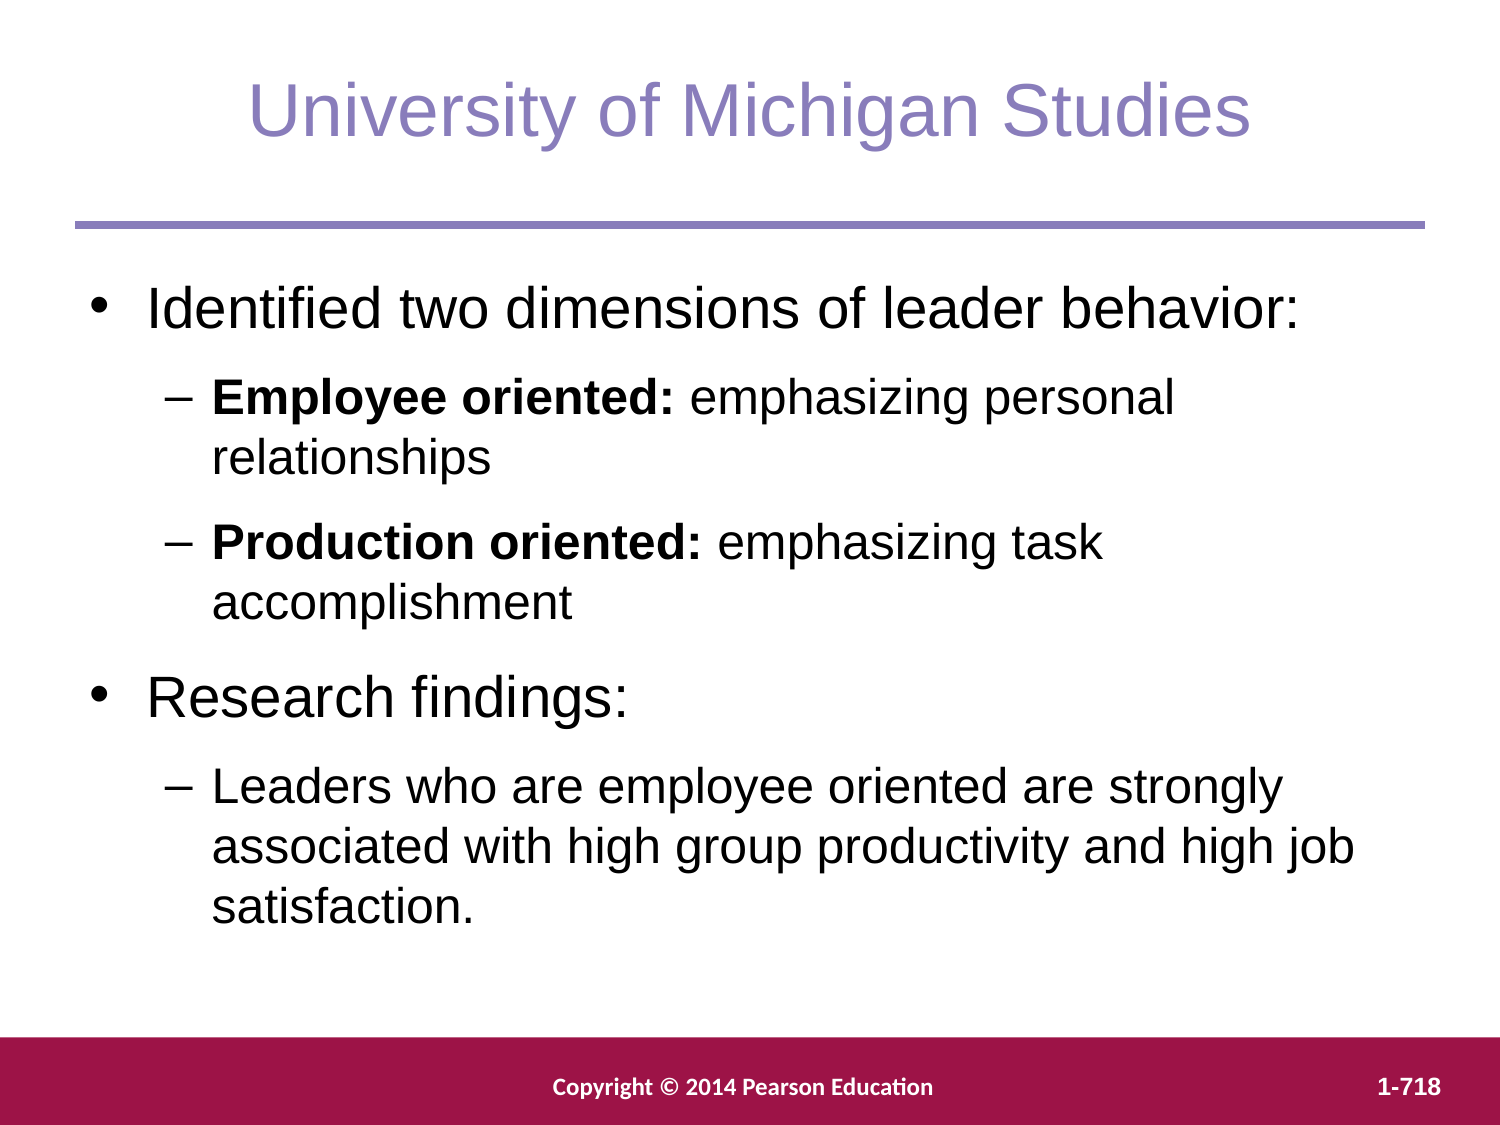

University of Michigan Studies
Identified two dimensions of leader behavior:
Employee oriented: emphasizing personal relationships
Production oriented: emphasizing task accomplishment
Research findings:
Leaders who are employee oriented are strongly associated with high group productivity and high job satisfaction.